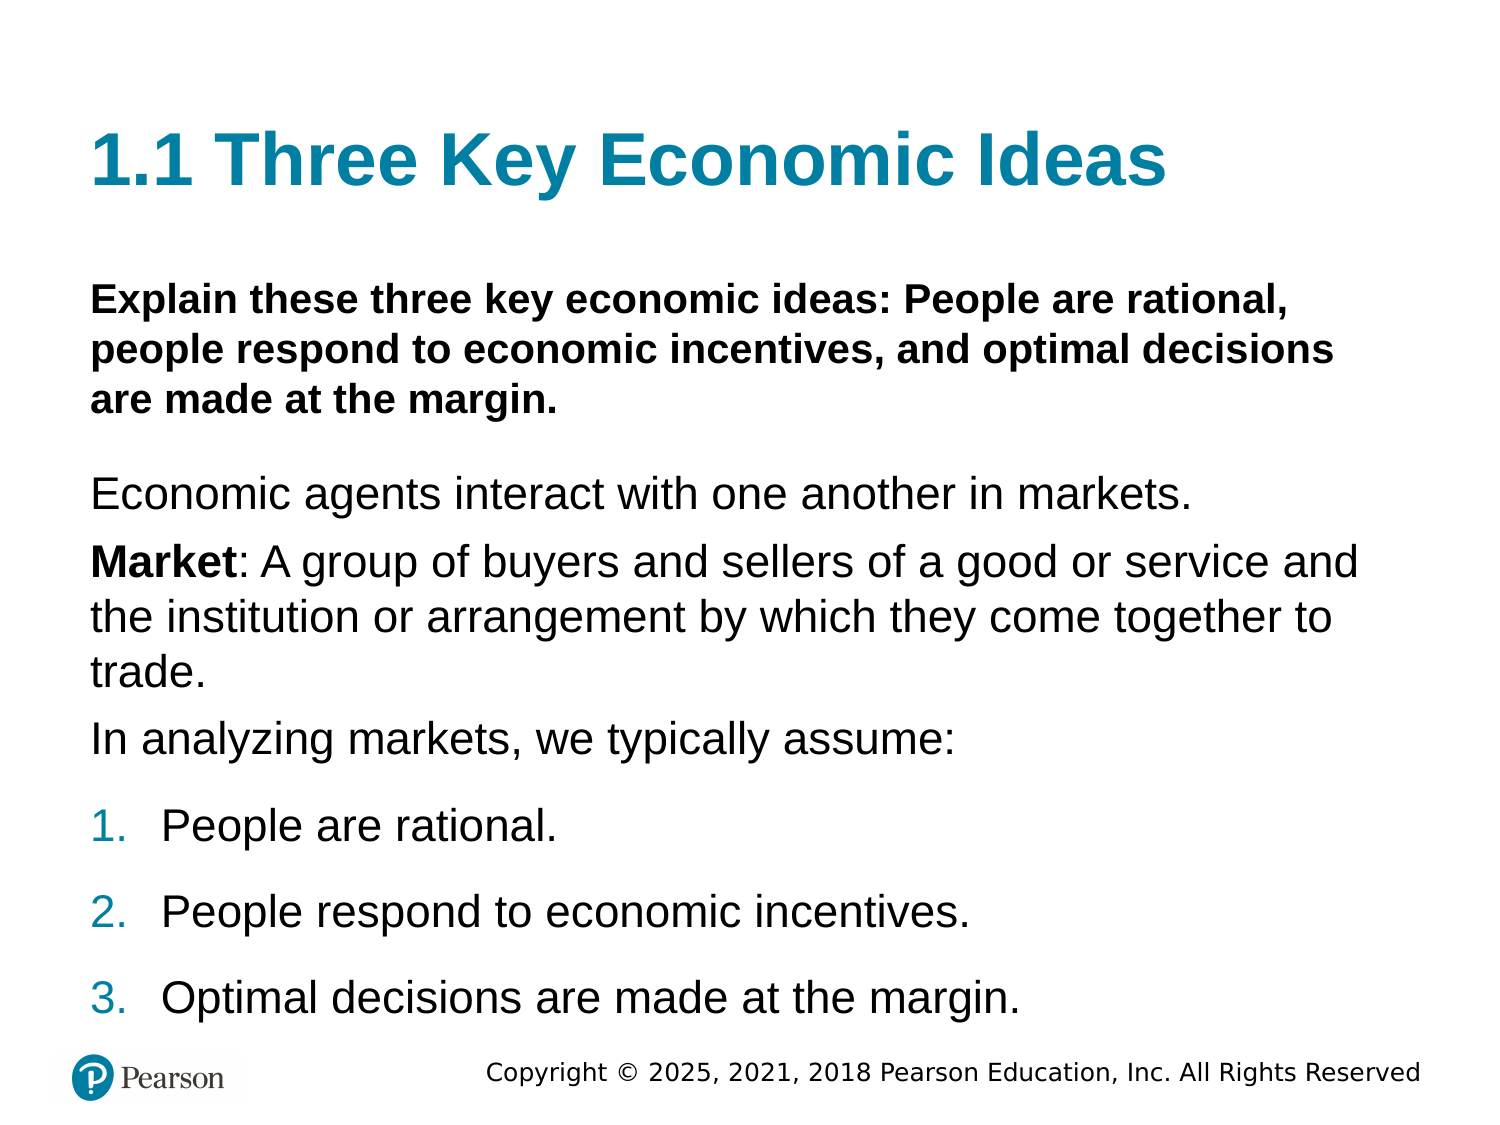

# 1.1 Three Key Economic Ideas
Explain these three key economic ideas: People are rational, people respond to economic incentives, and optimal decisions are made at the margin.
Economic agents interact with one another in markets.
Market: A group of buyers and sellers of a good or service and the institution or arrangement by which they come together to trade.
In analyzing markets, we typically assume:
People are rational.
People respond to economic incentives.
Optimal decisions are made at the margin.